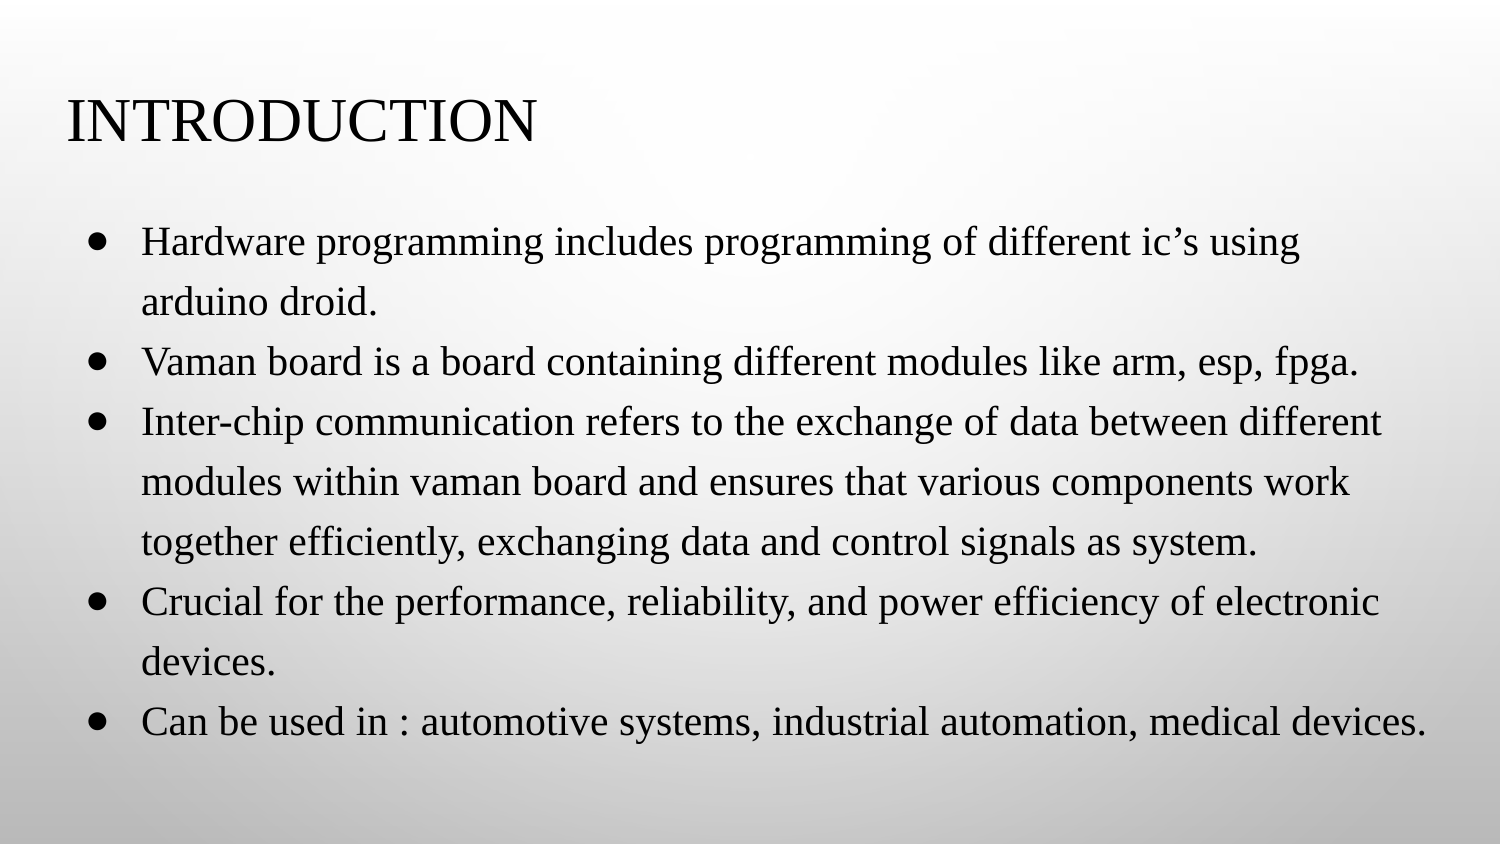

# INTRODUCTION
Hardware programming includes programming of different ic’s using arduino droid.
Vaman board is a board containing different modules like arm, esp, fpga.
Inter-chip communication refers to the exchange of data between different modules within vaman board and ensures that various components work together efficiently, exchanging data and control signals as system.
Crucial for the performance, reliability, and power efficiency of electronic devices.
Can be used in : automotive systems, industrial automation, medical devices.